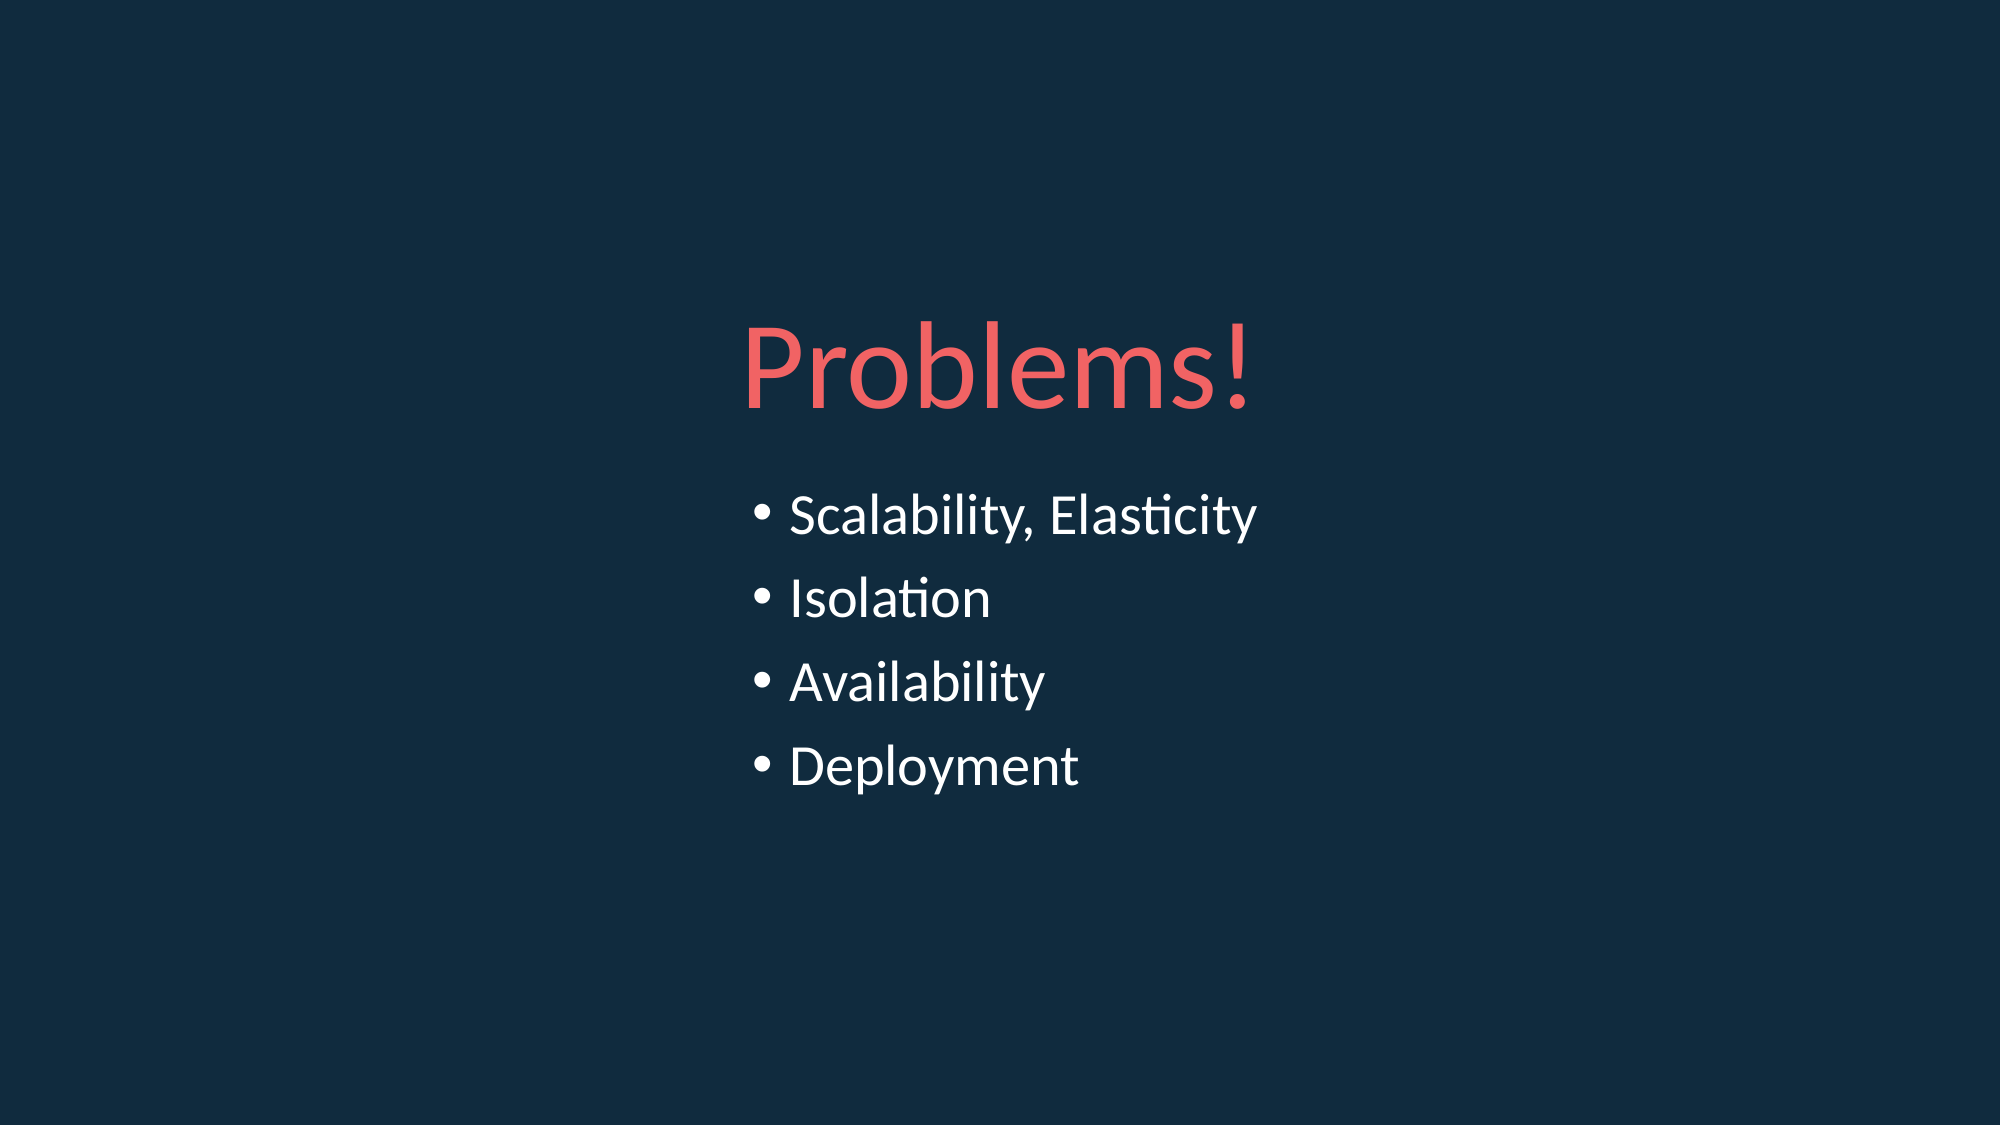

# Problems!
Scalability, Elasticity
Isolation
Availability
Deployment